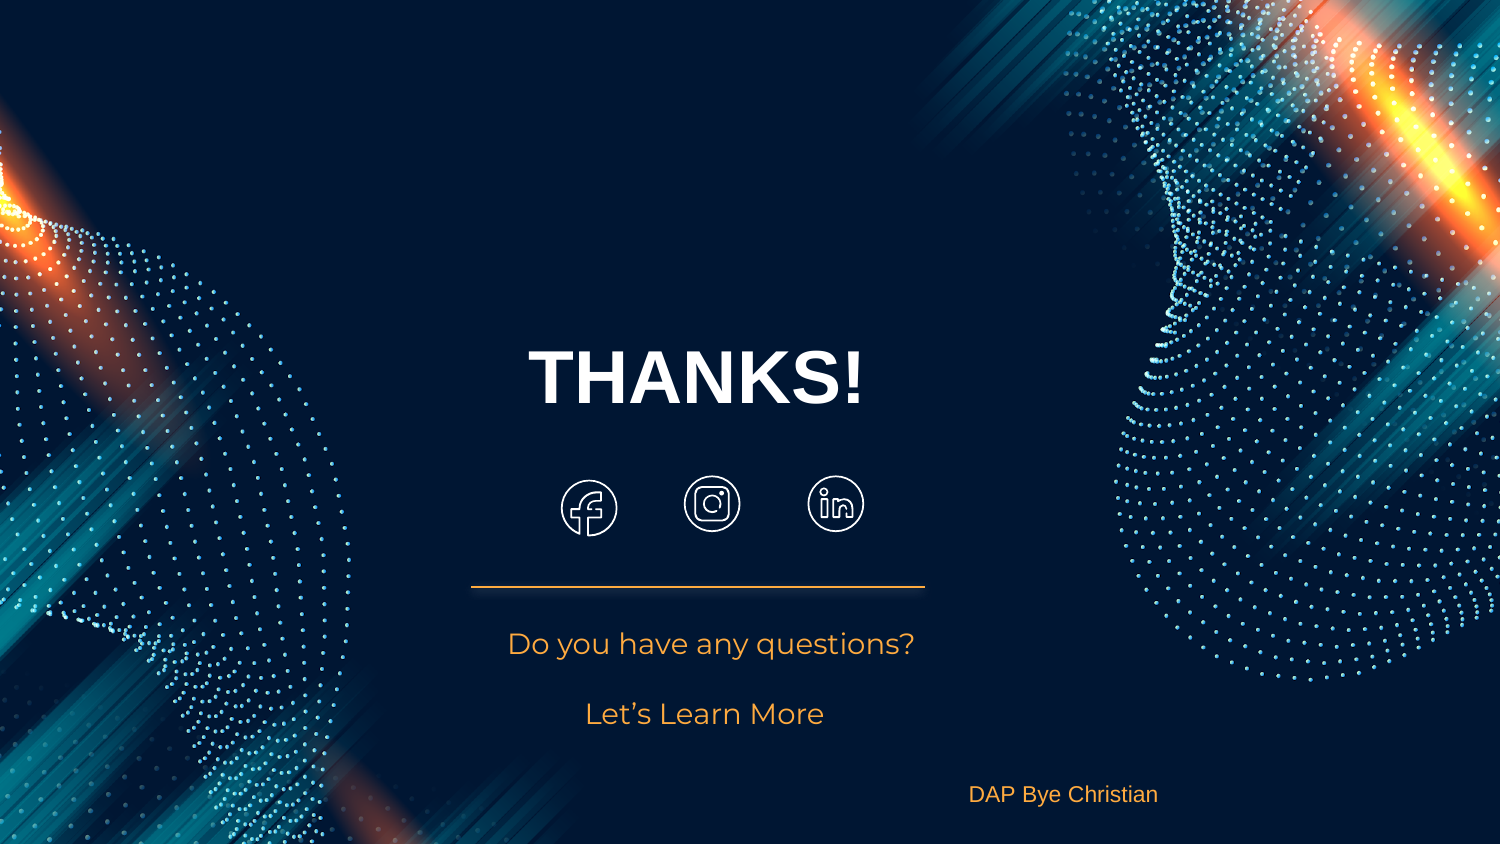

# THANKS!

Do you have any questions?

          Let’s Learn More
DAP Bye Christian